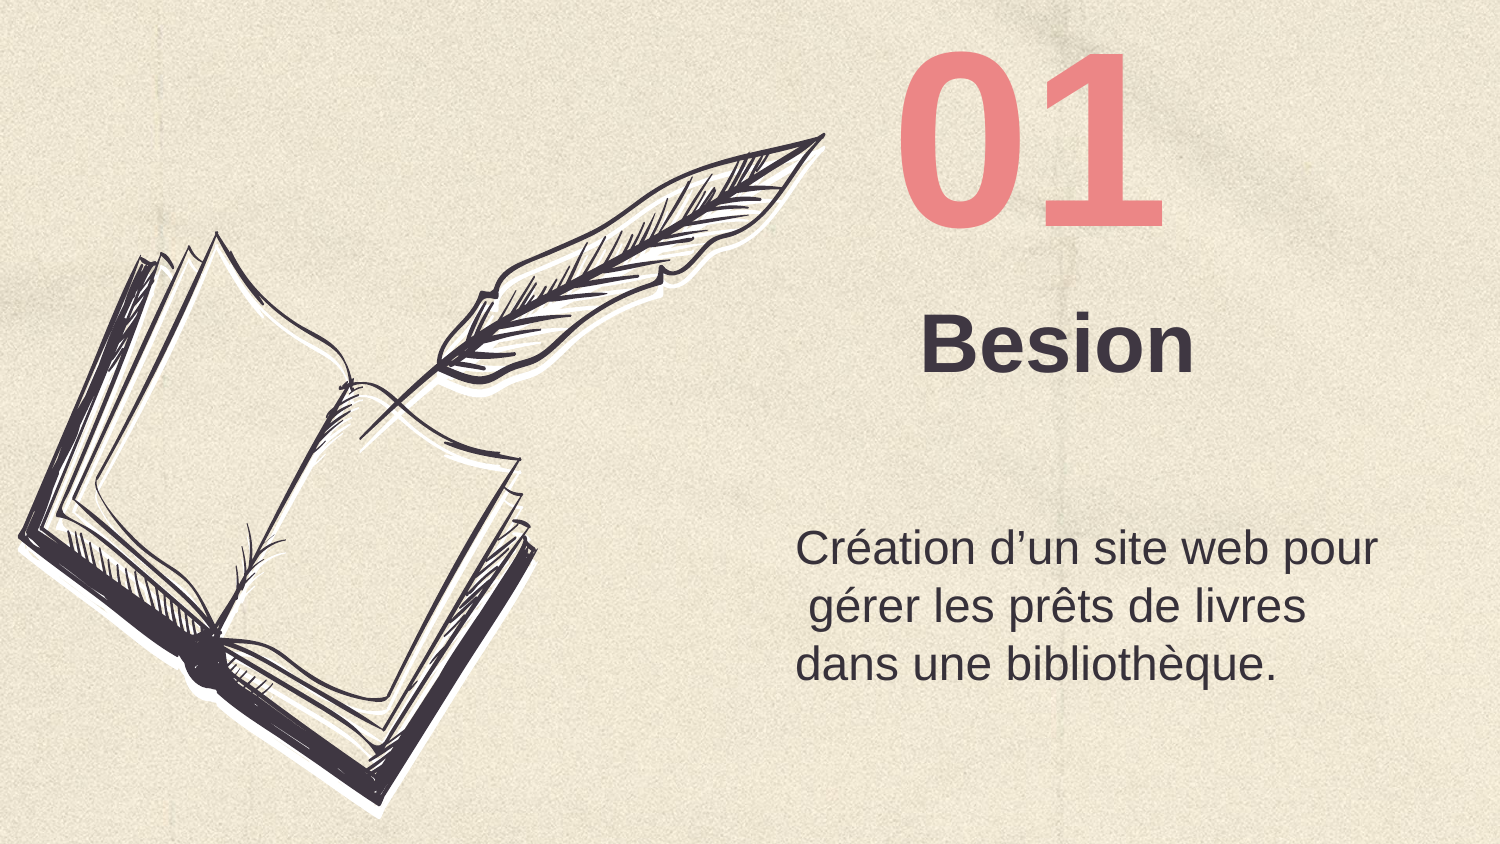

01

# Besion
Création d’un site web pour  gérer les prêts de livres dans une bibliothèque.